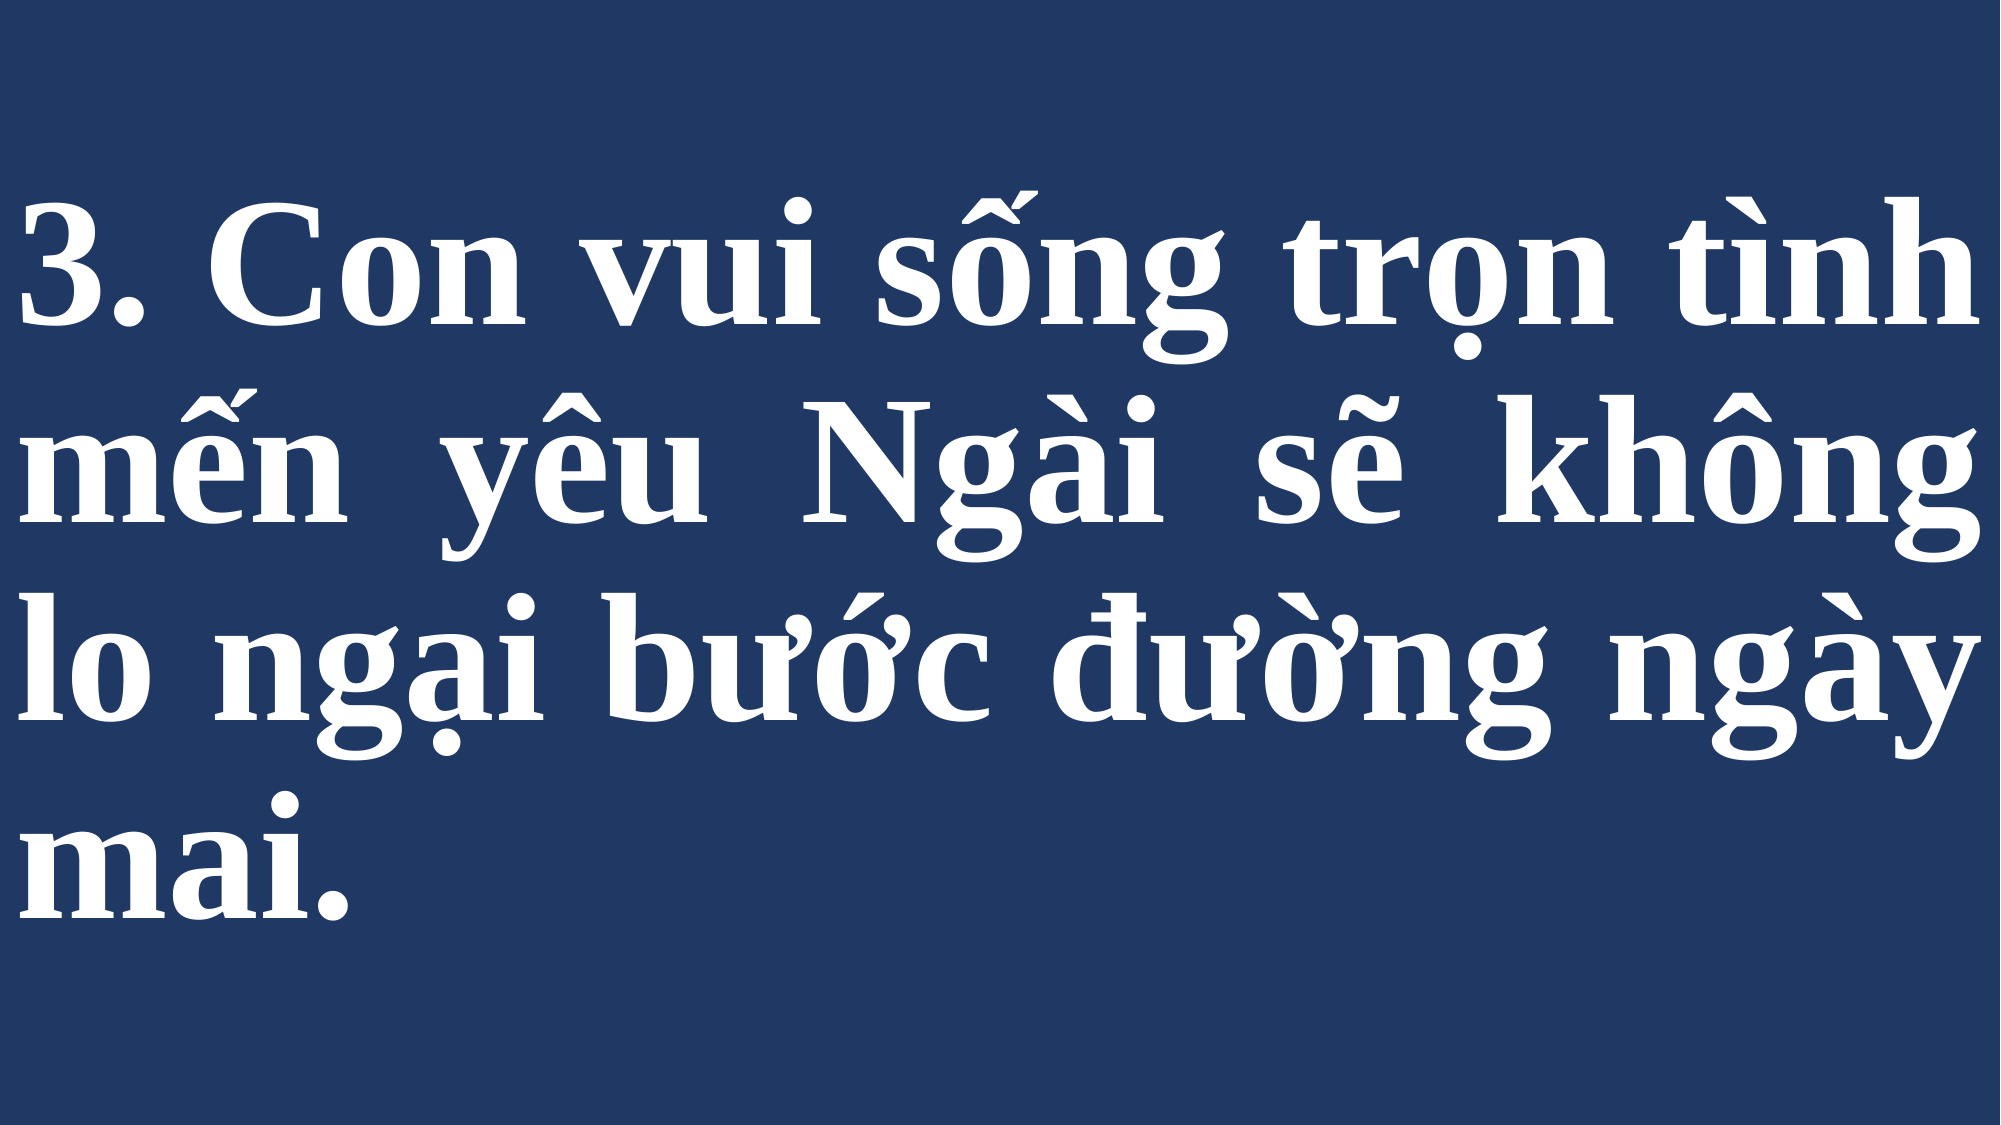

# 3. Con vui sống trọn tình mến yêu Ngài sẽ không lo ngại bước đường ngày mai.